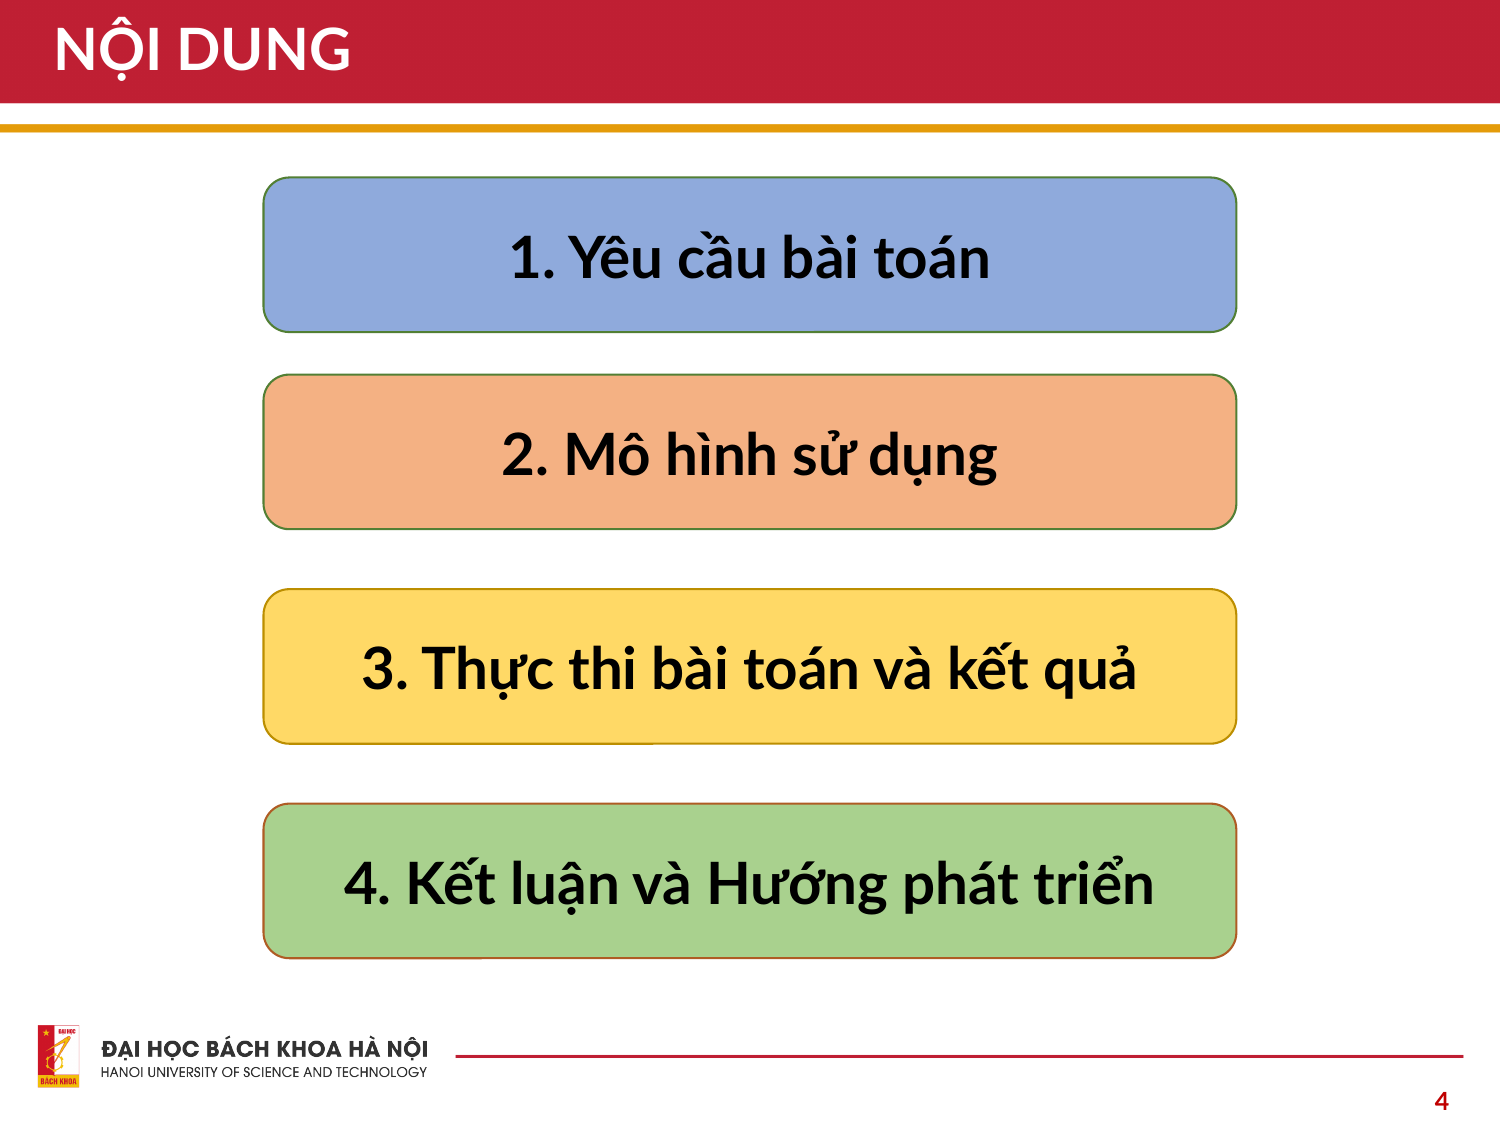

# NỘI DUNG
1. Yêu cầu bài toán
2. Mô hình sử dụng
3. Thực thi bài toán và kết quả
4. Kết luận và Hướng phát triển
4